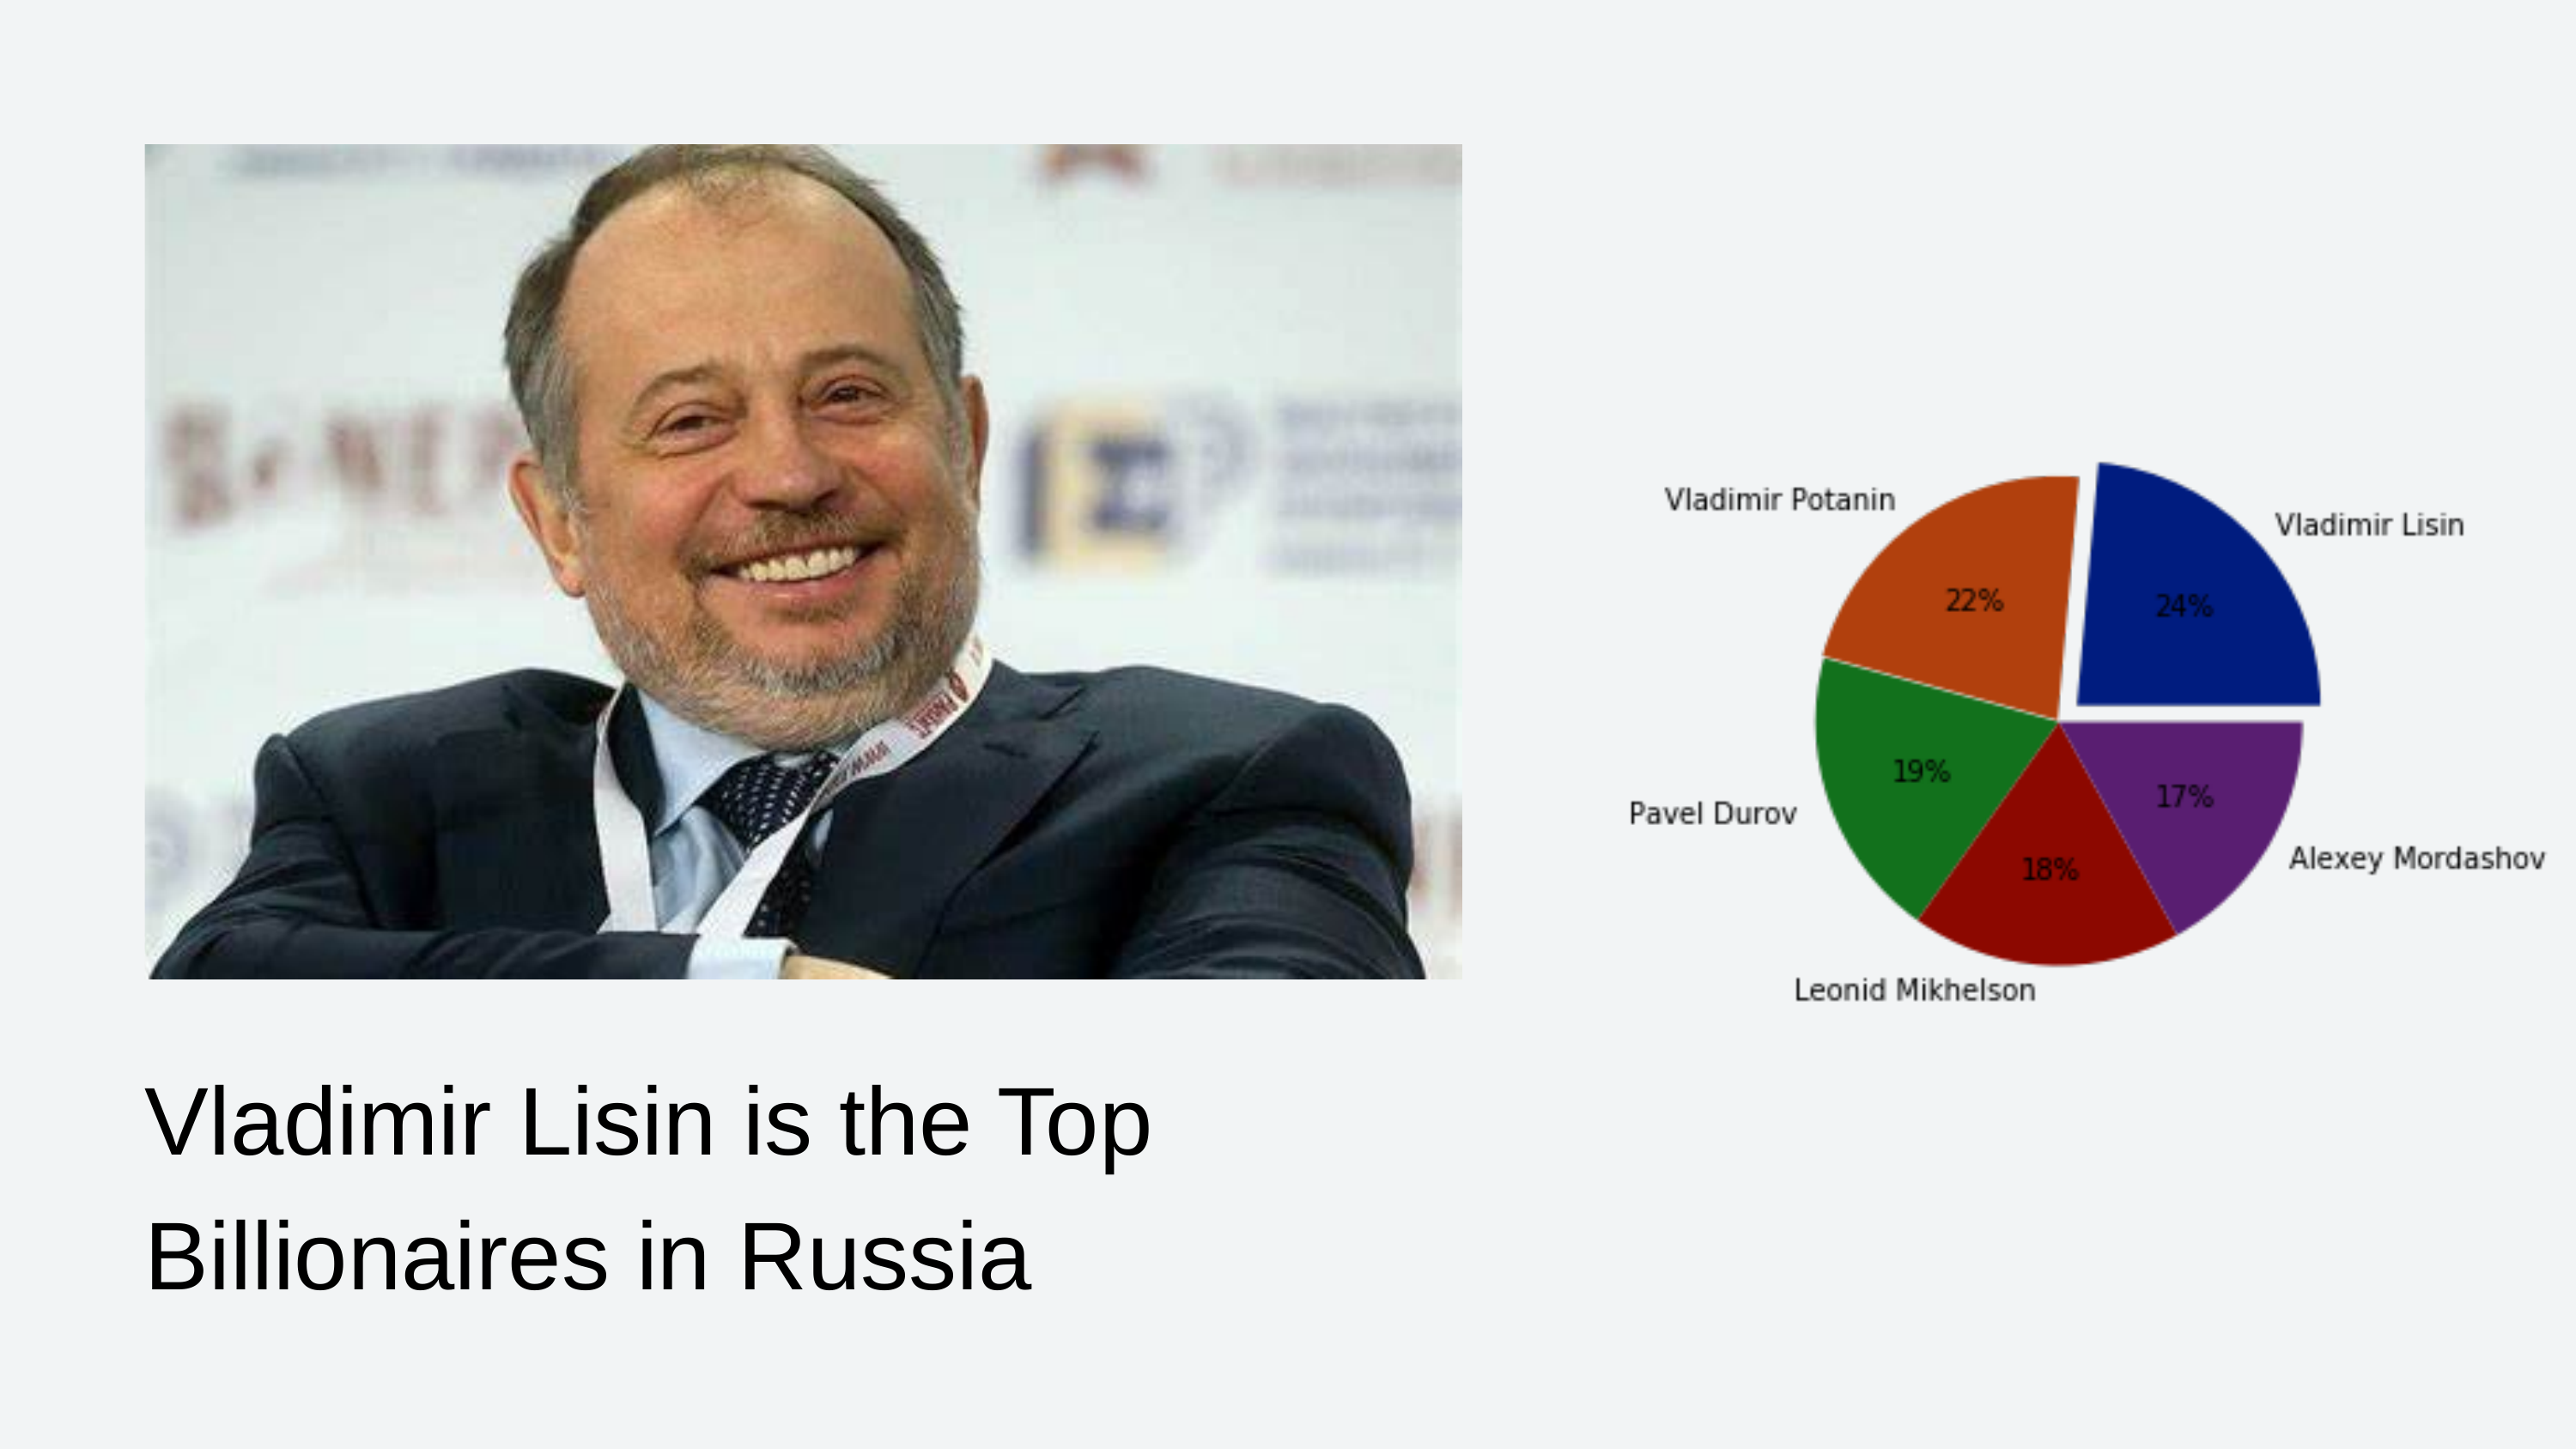

Vladimir Lisin is the Top Billionaires in Russia